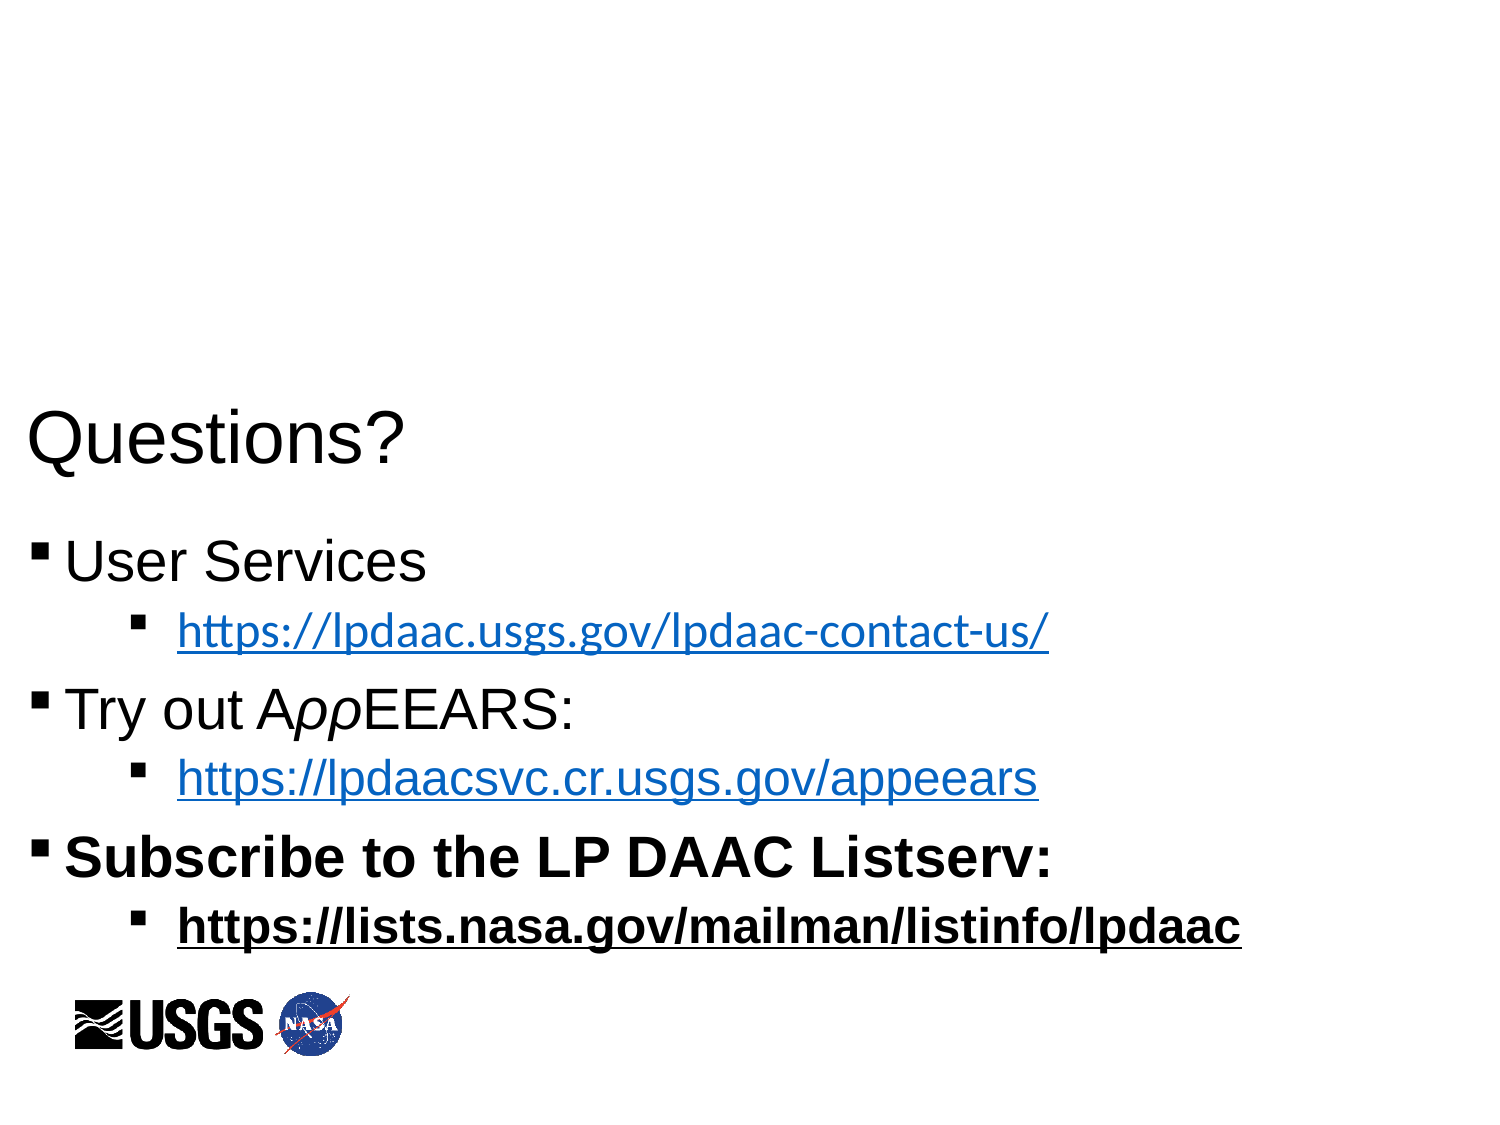

# Questions?
User Services
https://lpdaac.usgs.gov/lpdaac-contact-us/
Try out AρρEEARS:
https://lpdaacsvc.cr.usgs.gov/appeears
Subscribe to the LP DAAC Listserv:
https://lists.nasa.gov/mailman/listinfo/lpdaac